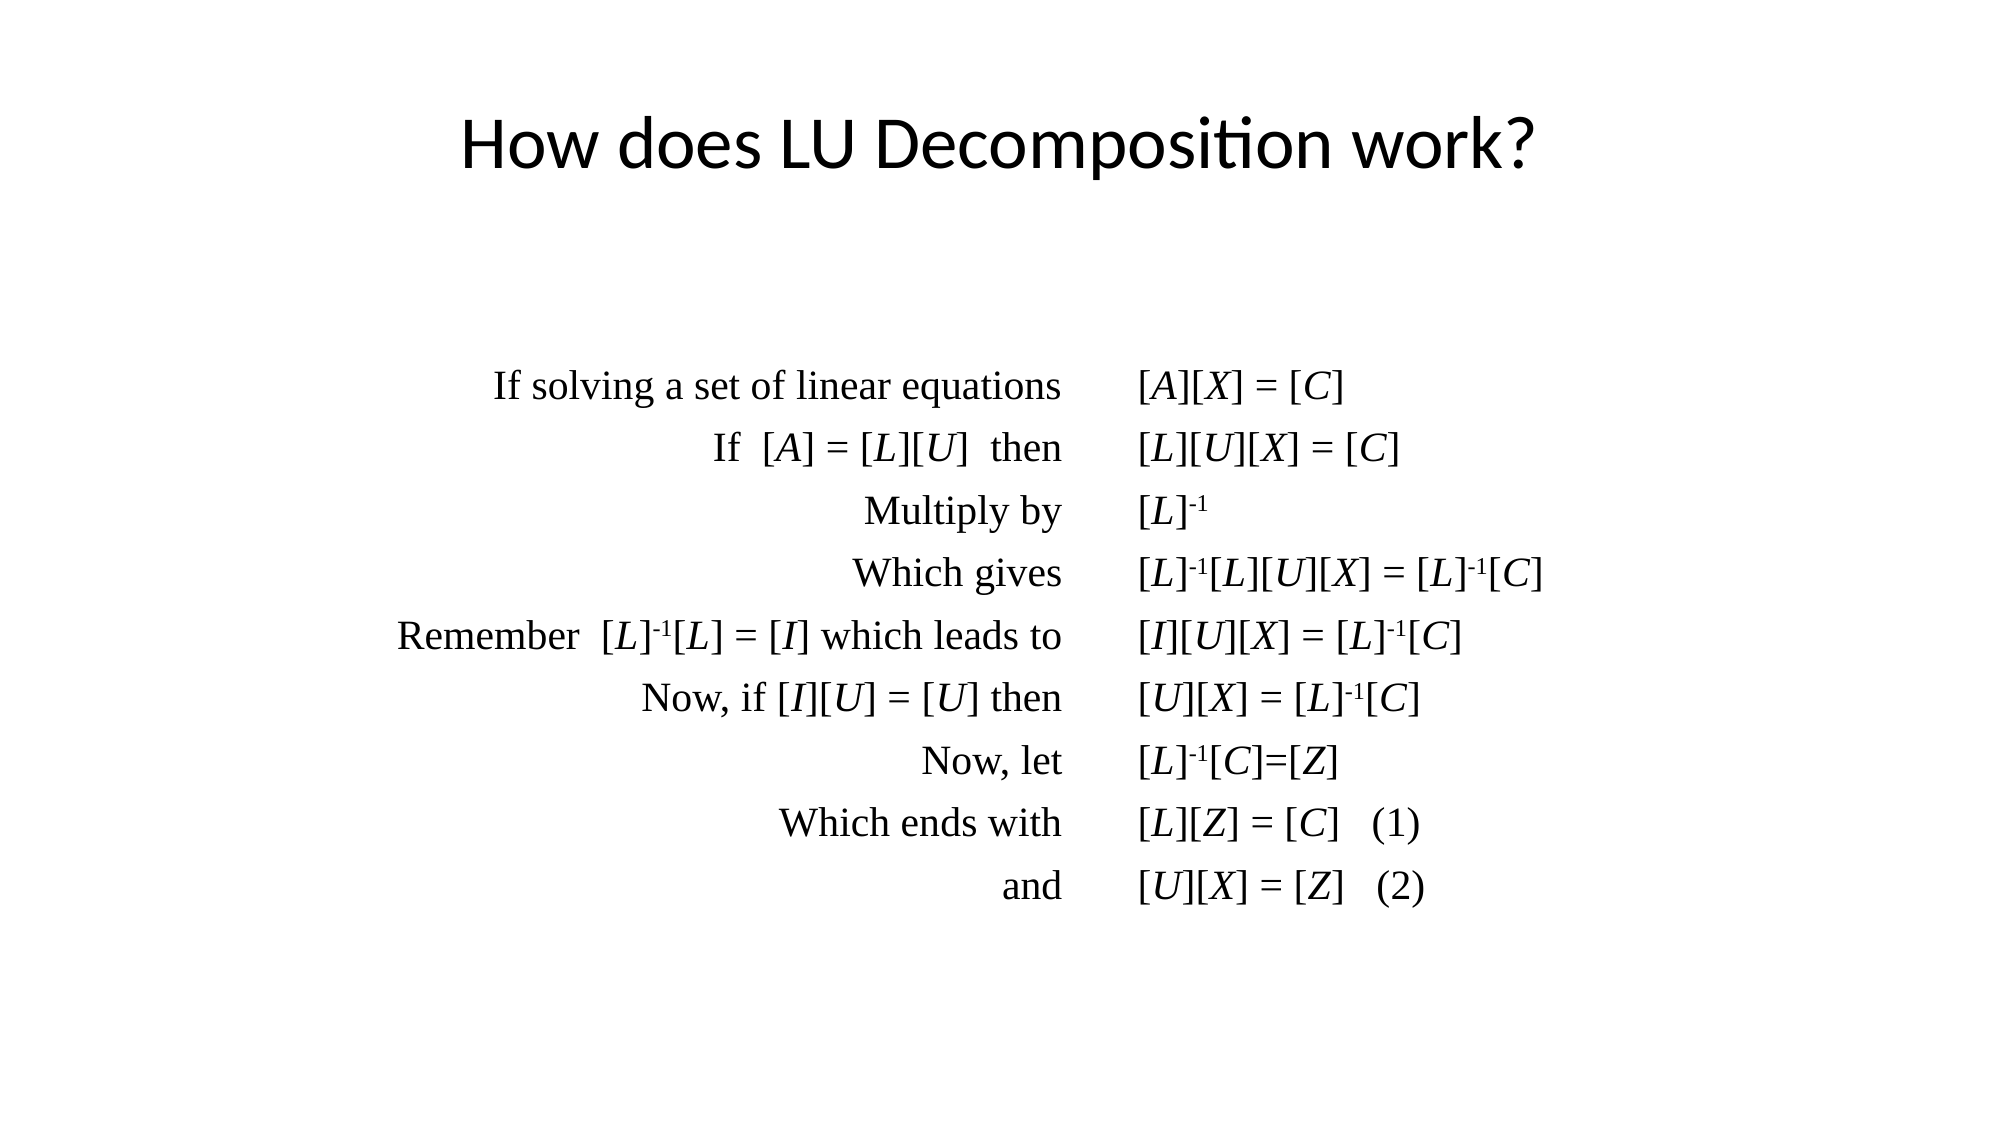

# How does LU Decomposition work?
If solving a set of linear equations
If  [A] = [L][U]  then
Multiply by
Which gives
Remember  [L]-1[L] = [I] which leads to
Now, if [I][U] = [U] then
Now, let
Which ends with
and
[A][X] = [C]
[L][U][X] = [C]
[L]-1
[L]-1[L][U][X] = [L]-1[C]
[I][U][X] = [L]-1[C]
[U][X] = [L]-1[C]
[L]-1[C]=[Z]
[L][Z] = [C]   (1)
[U][X] = [Z]   (2)